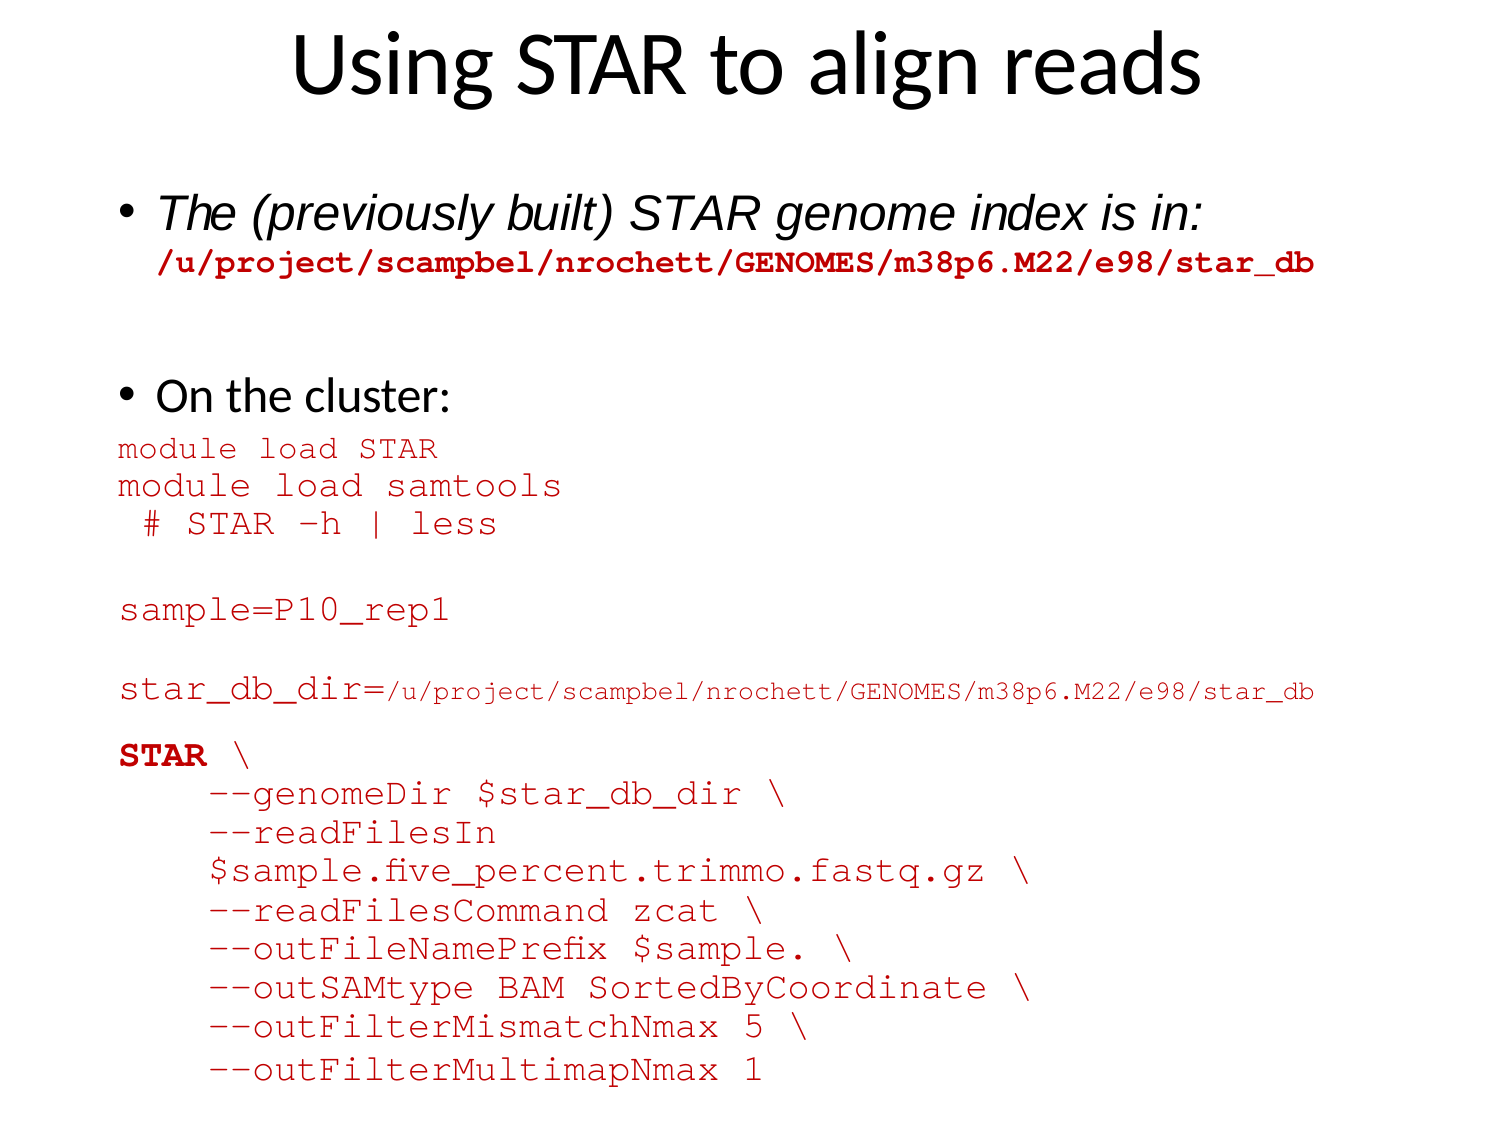

# Using STAR to align reads
The (previously built) STAR genome index is in:
/u/project/scampbel/nrochett/GENOMES/m38p6.M22/e98/star_db

On the cluster:
module load STAR  module load samtools  # STAR -h | less
sample=P10_rep1  star_db_dir=/u/project/scampbel/nrochett/GENOMES/m38p6.M22/e98/star_db
STAR \
--genomeDir $star_db_dir \
--readFilesIn $sample.five_percent.trimmo.fastq.gz \
--readFilesCommand zcat \
--outFileNamePrefix $sample. \
--outSAMtype BAM SortedByCoordinate \
--outFilterMismatchNmax 5 \
--outFilterMultimapNmax 1